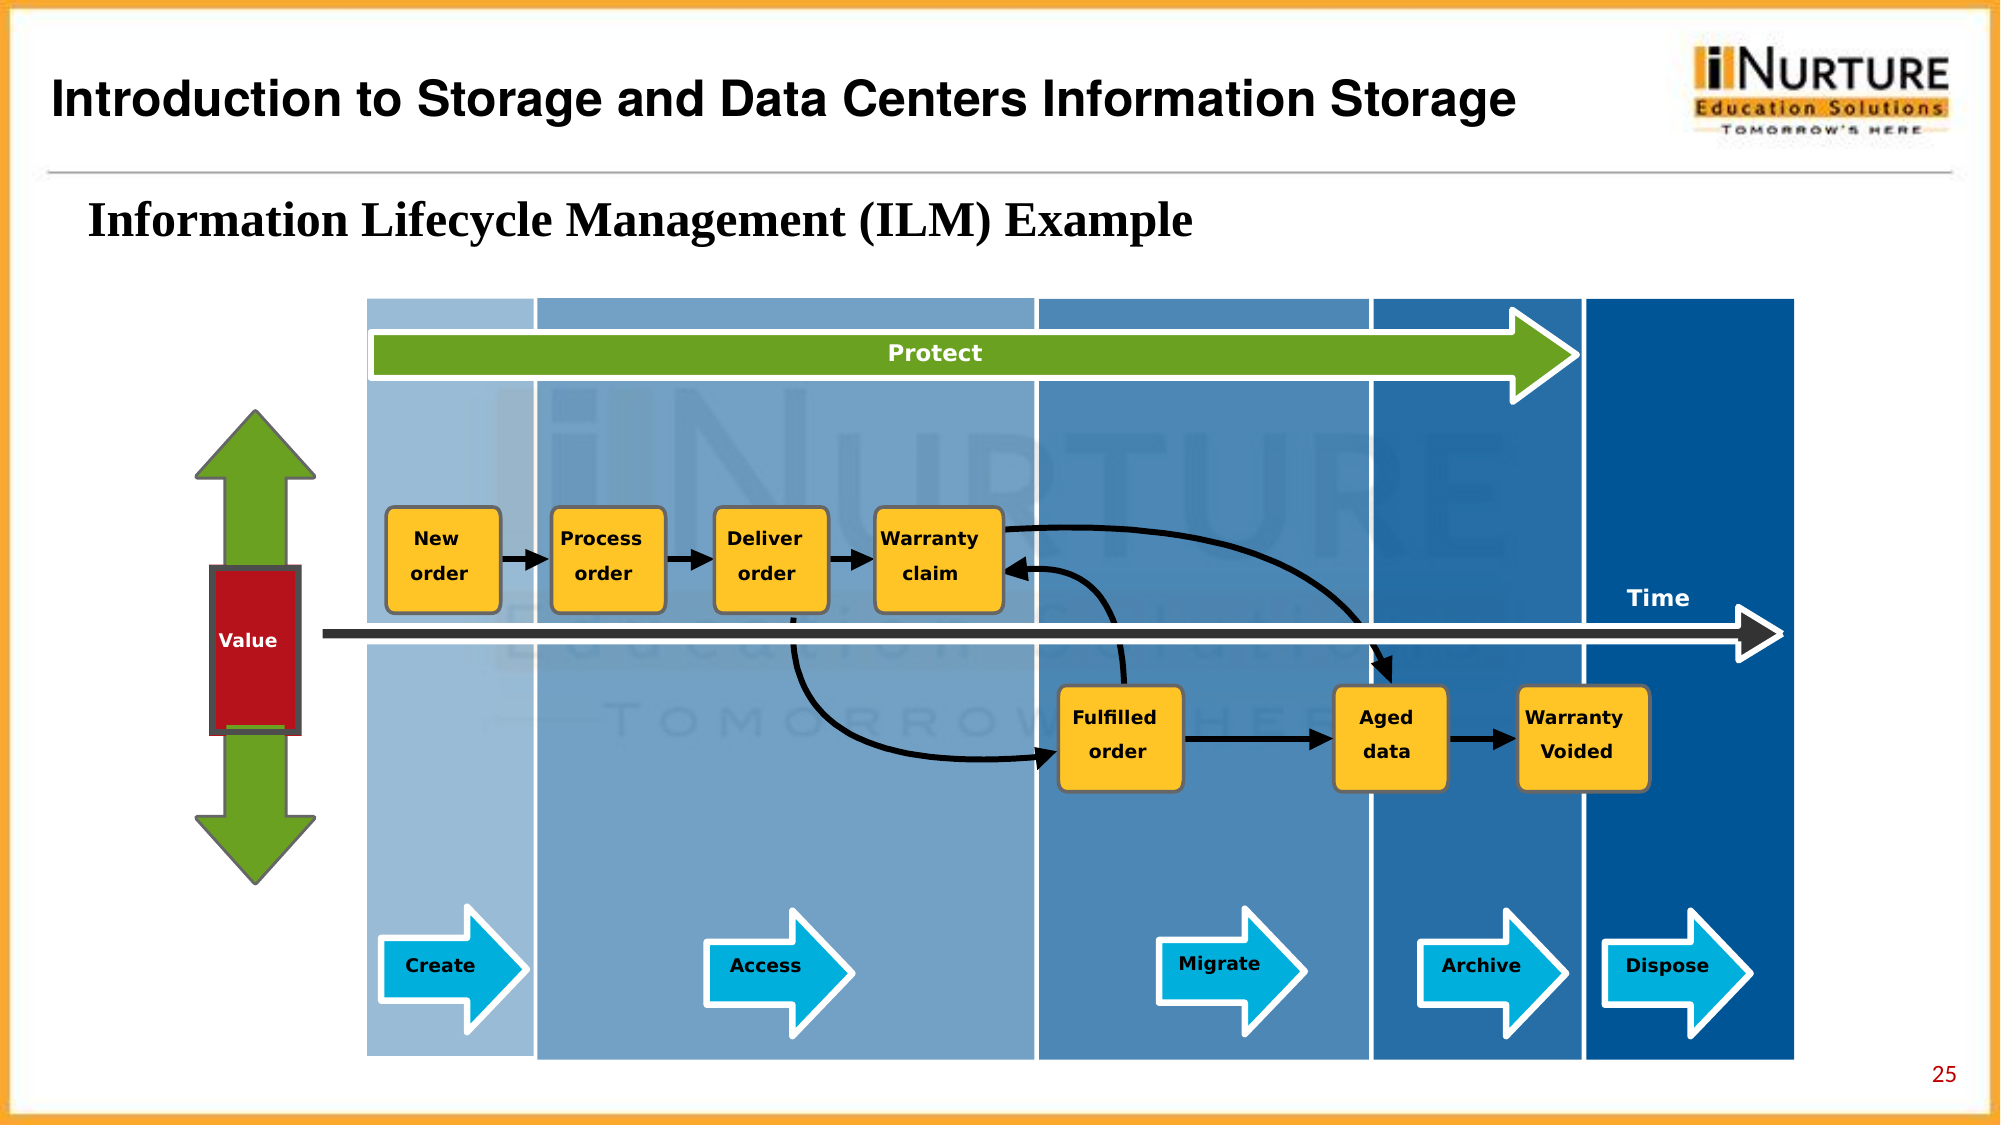

Introduction to Storage and Data Centers Information Storage
Information Lifecycle Management (ILM) Example

Protect

Value

New

Process
Deliver
Warranty

order
order
order
claim

Time

Fulfilled
Aged
Warranty

order
data
Voided

Migrate
Create
Access
Archive
Dispose
25